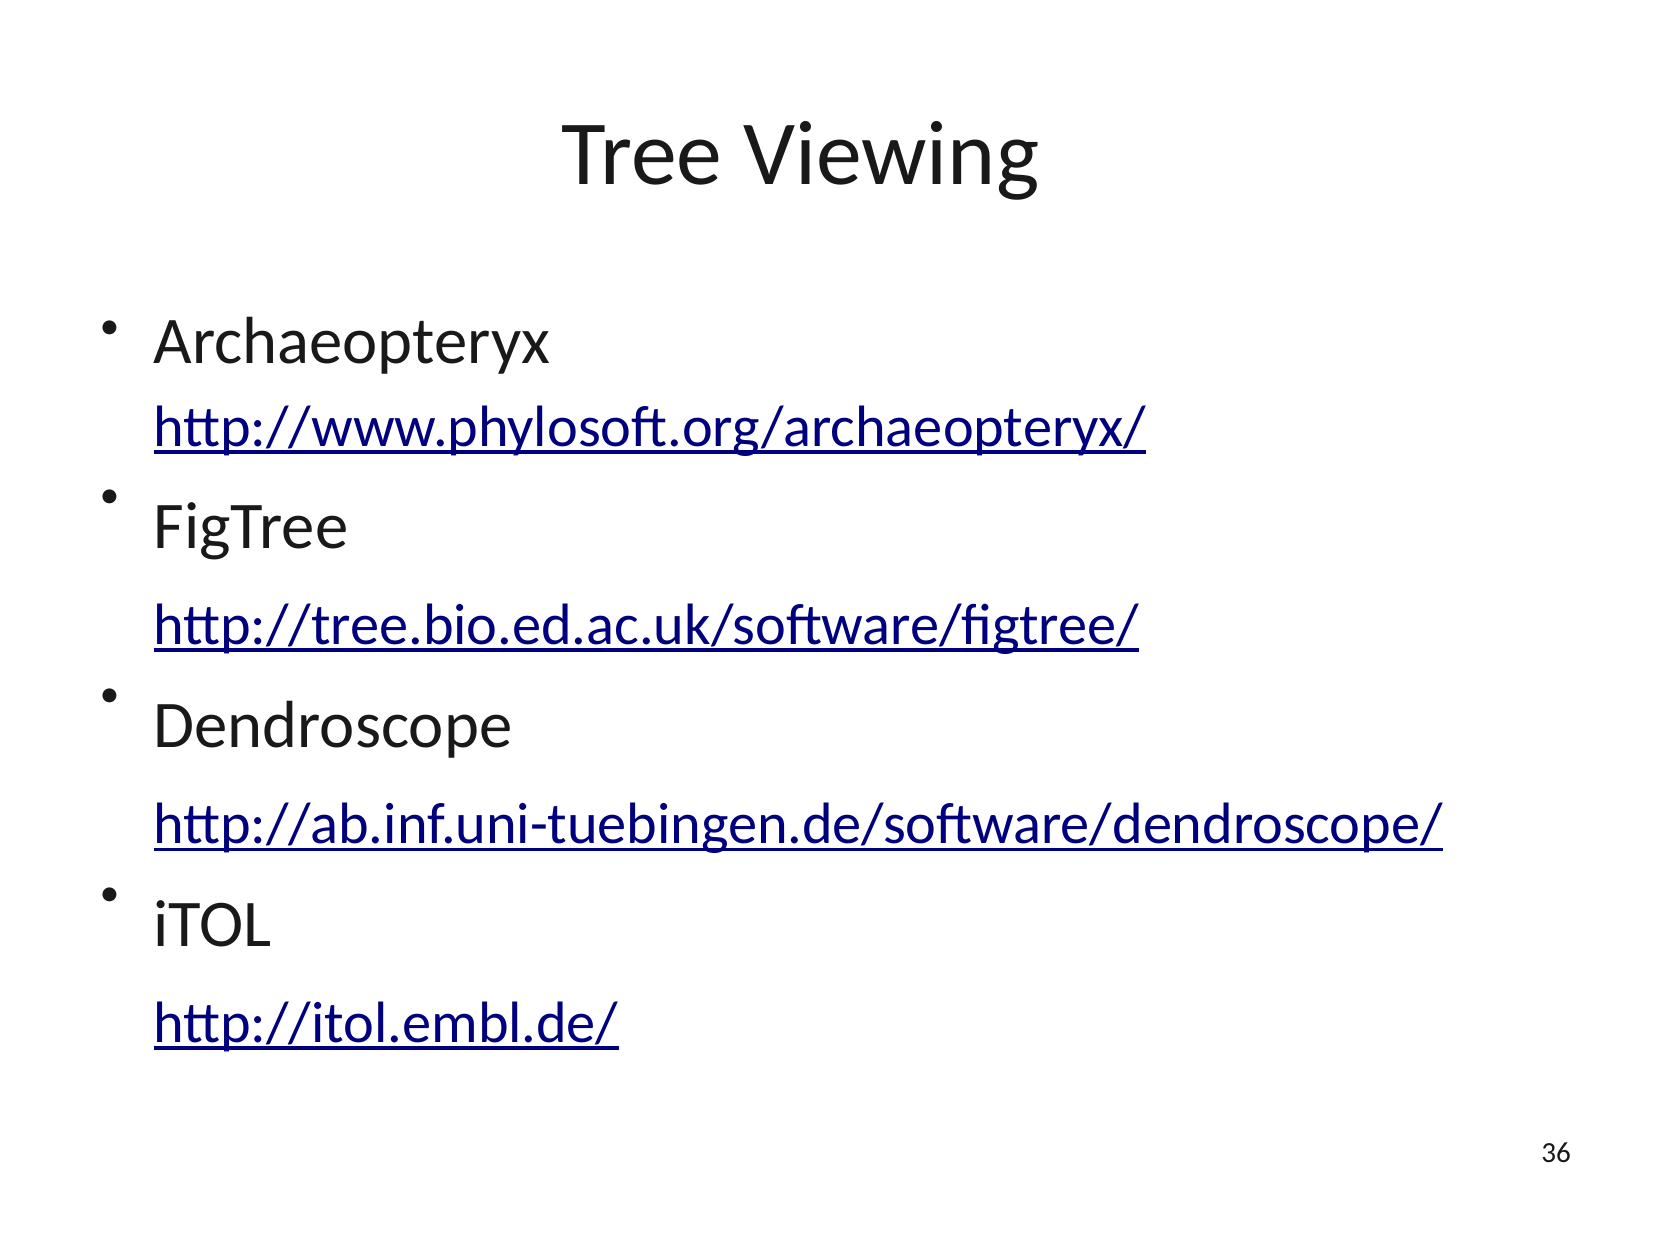

# Tree Viewing
Archaeopteryx
http://www.phylosoft.org/archaeopteryx/
FigTree
http://tree.bio.ed.ac.uk/software/figtree/
Dendroscope
http://ab.inf.uni-tuebingen.de/software/dendroscope/
iTOL
http://itol.embl.de/
●
●
●
●
36